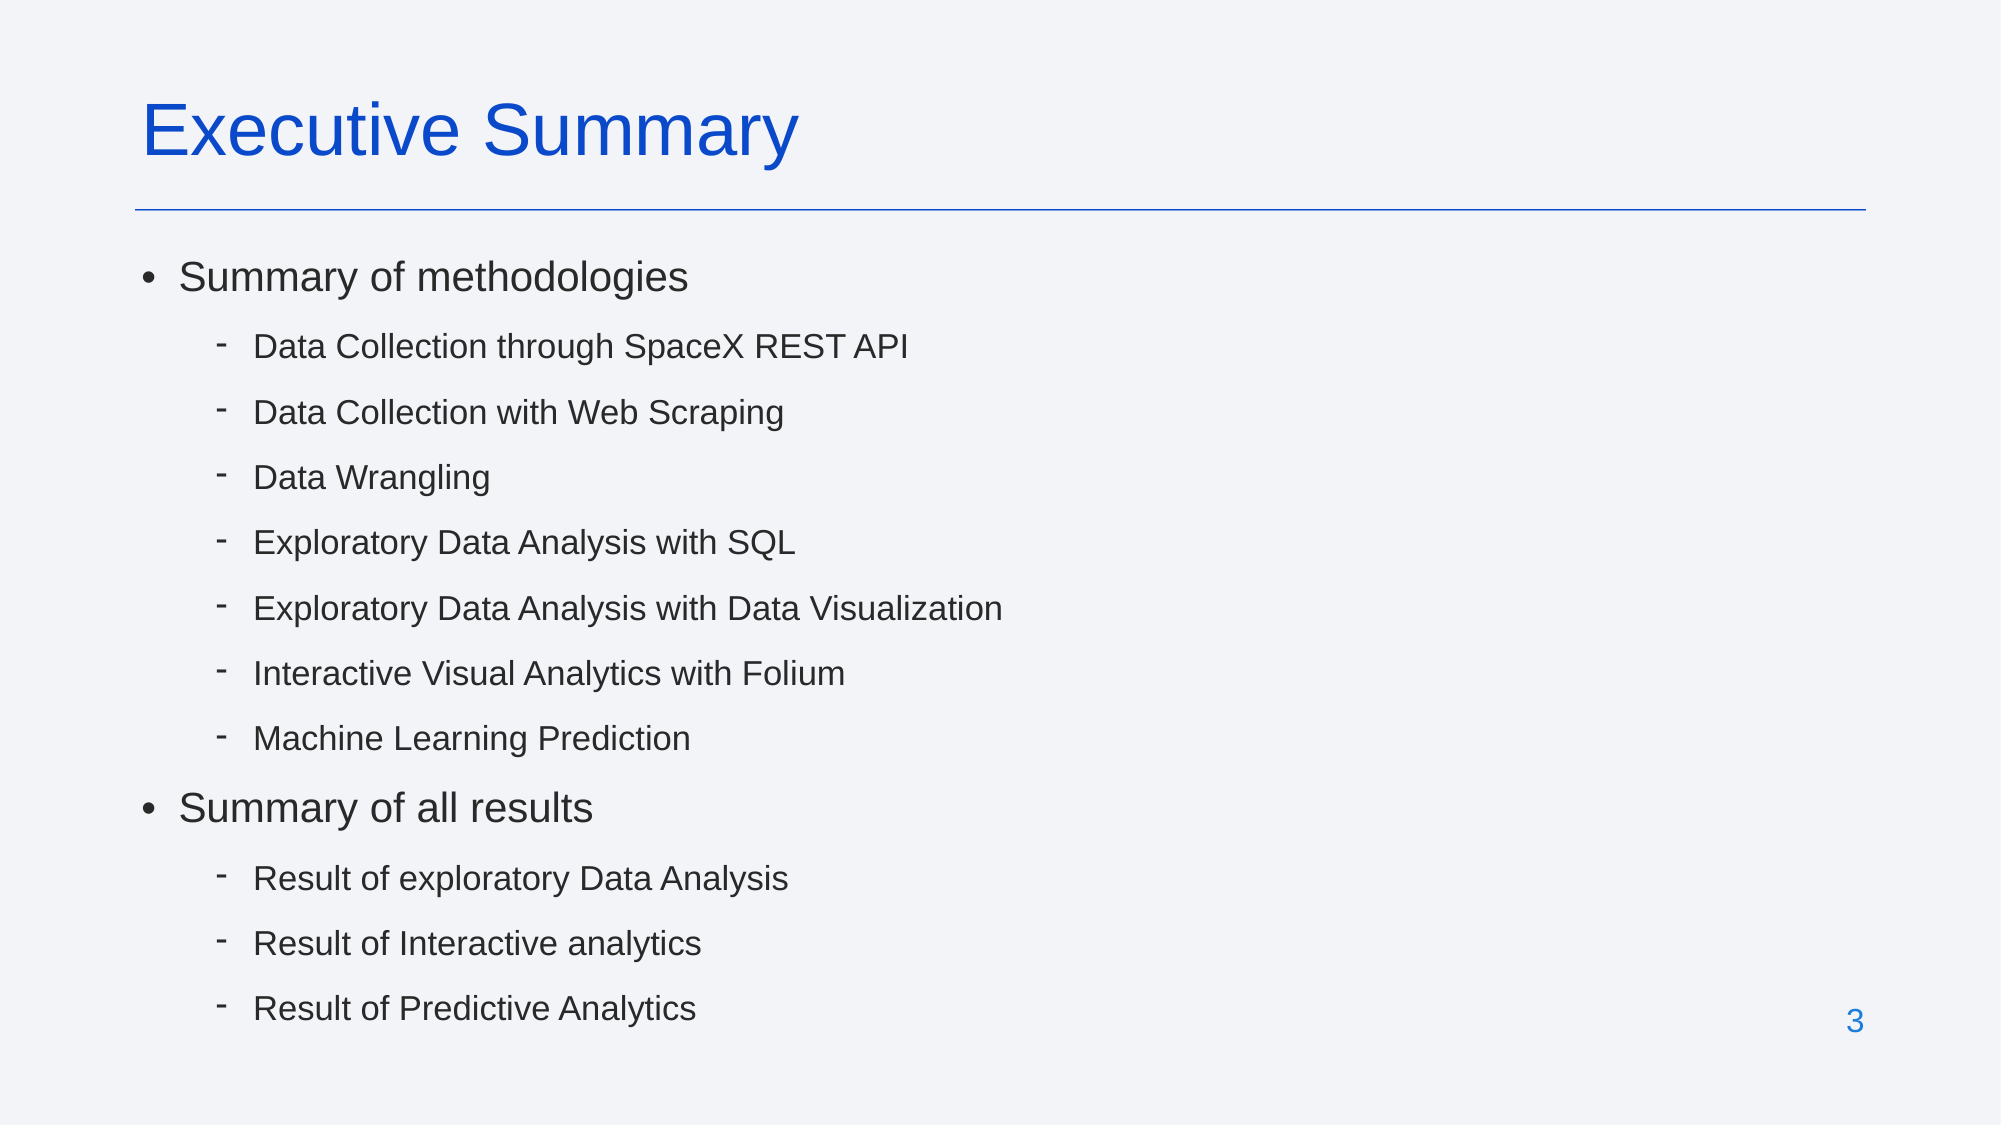

Executive Summary
Summary of methodologies
Data Collection through SpaceX REST API
Data Collection with Web Scraping
Data Wrangling
Exploratory Data Analysis with SQL
Exploratory Data Analysis with Data Visualization
Interactive Visual Analytics with Folium
Machine Learning Prediction
Summary of all results
Result of exploratory Data Analysis
Result of Interactive analytics
Result of Predictive Analytics

3